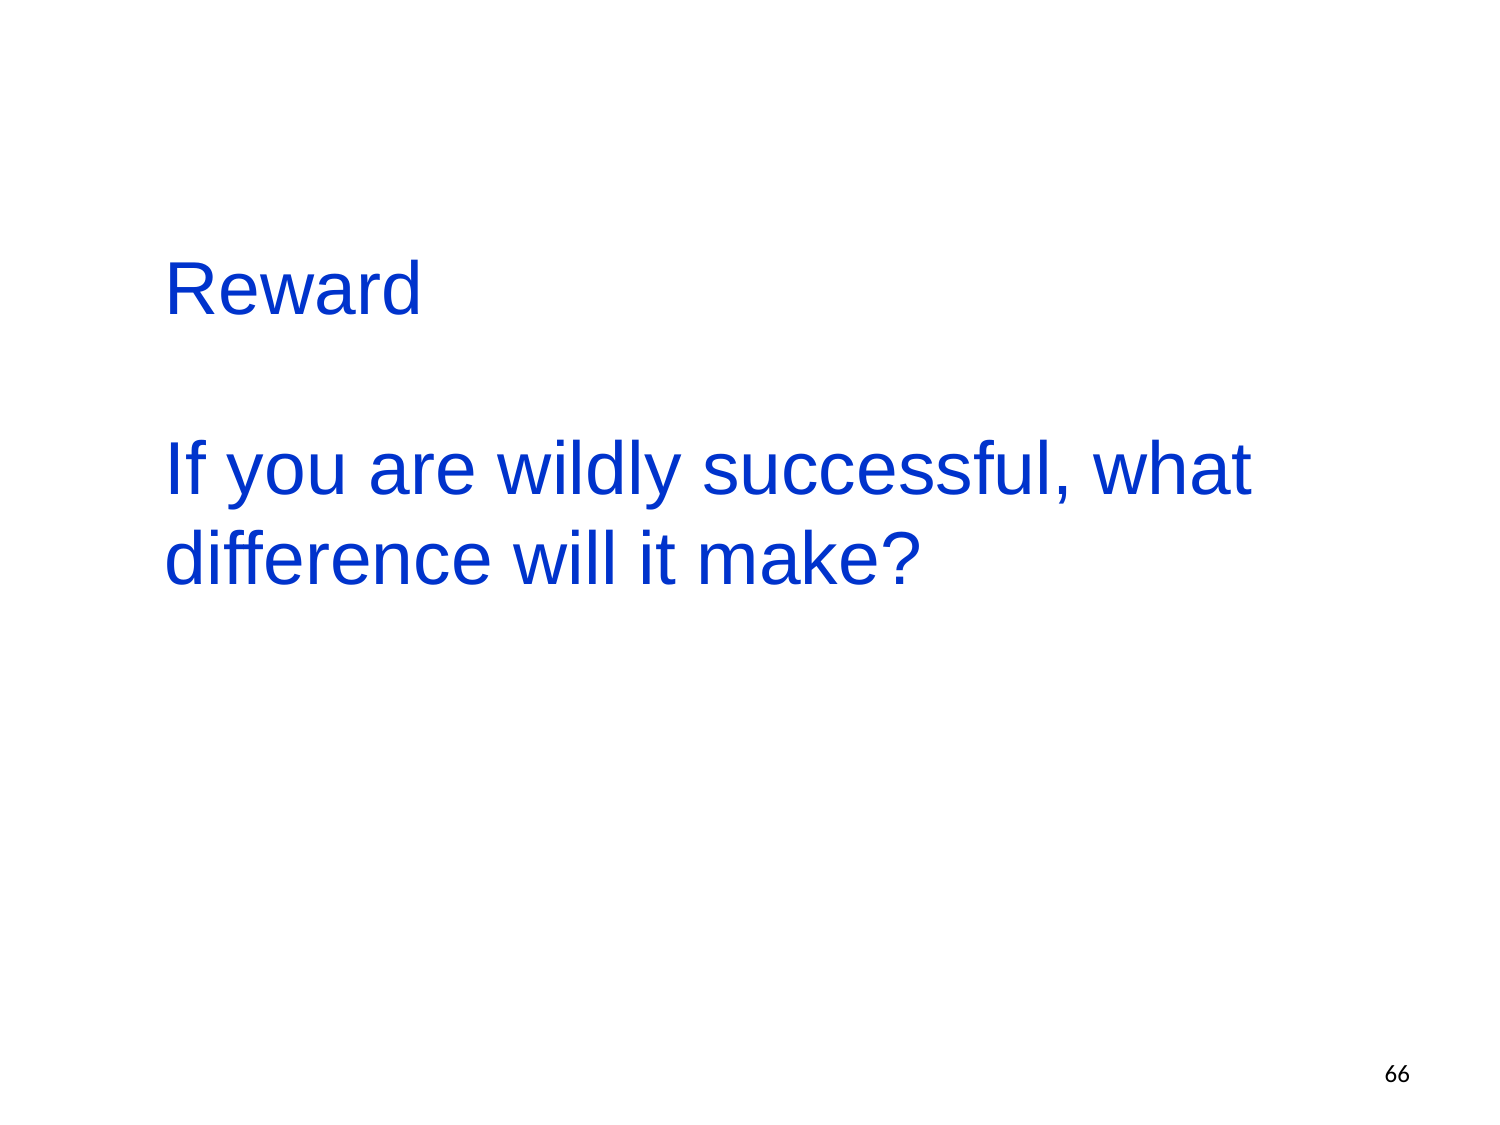

Reward

If you are wildly successful, what difference will it make?
66